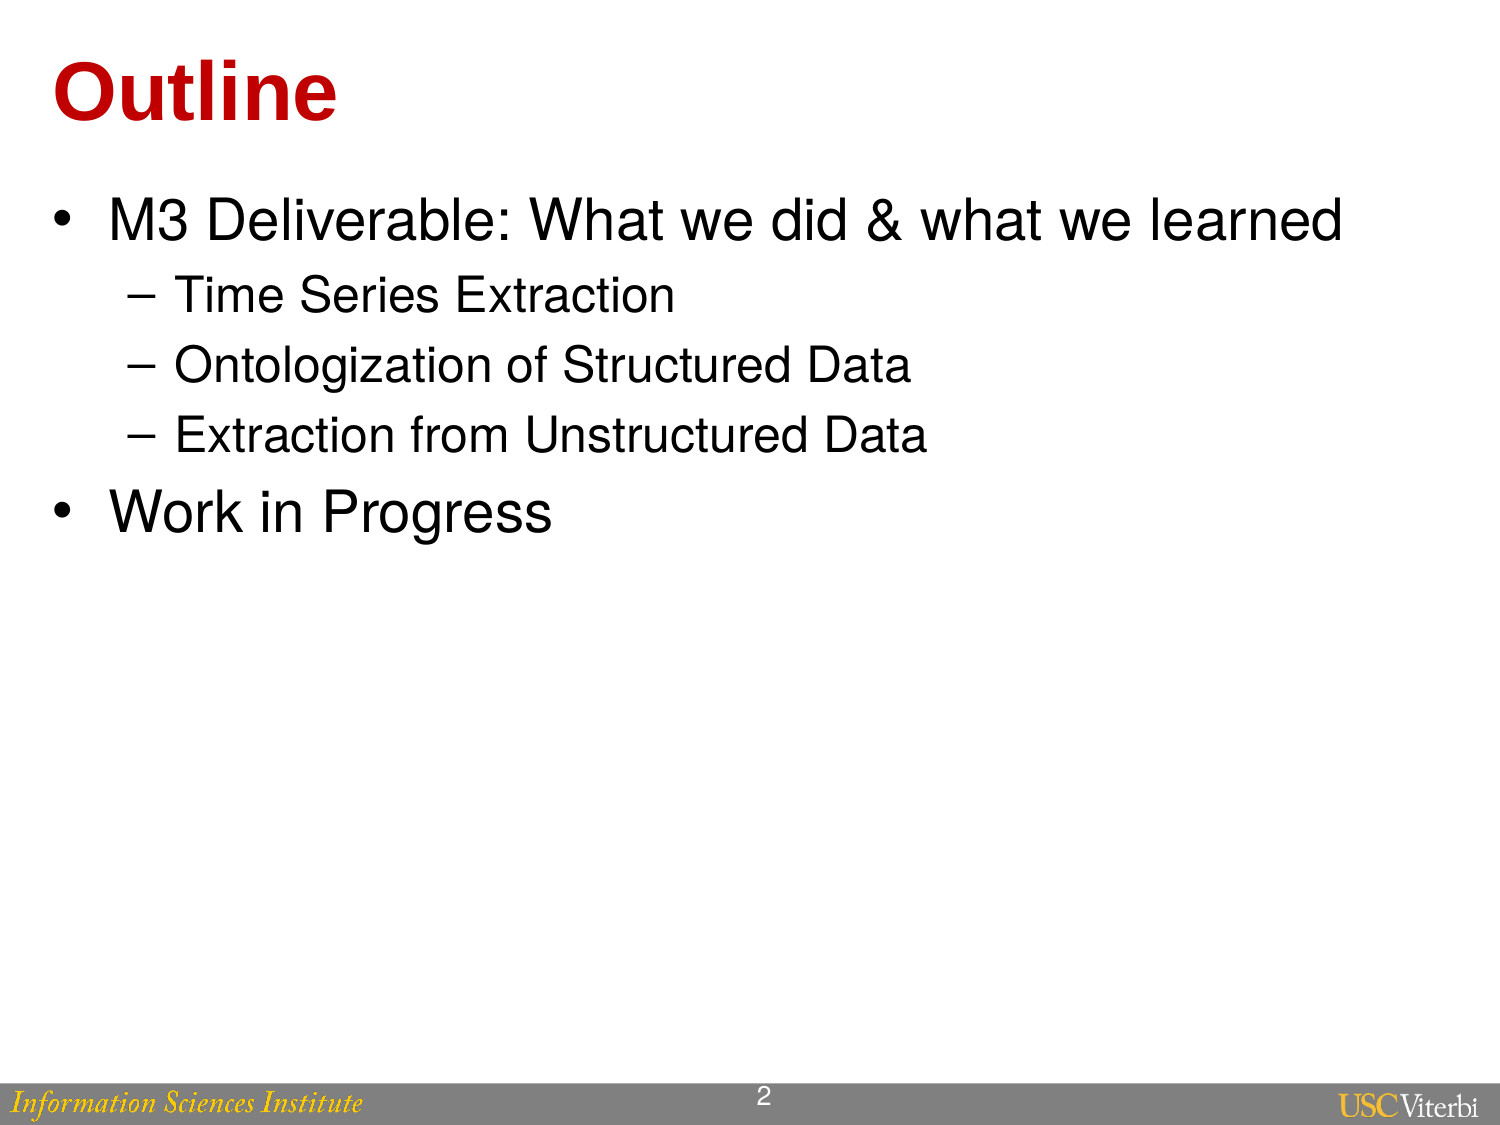

# Outline
M3 Deliverable: What we did & what we learned
Time Series Extraction
Ontologization of Structured Data
Extraction from Unstructured Data
Work in Progress

2